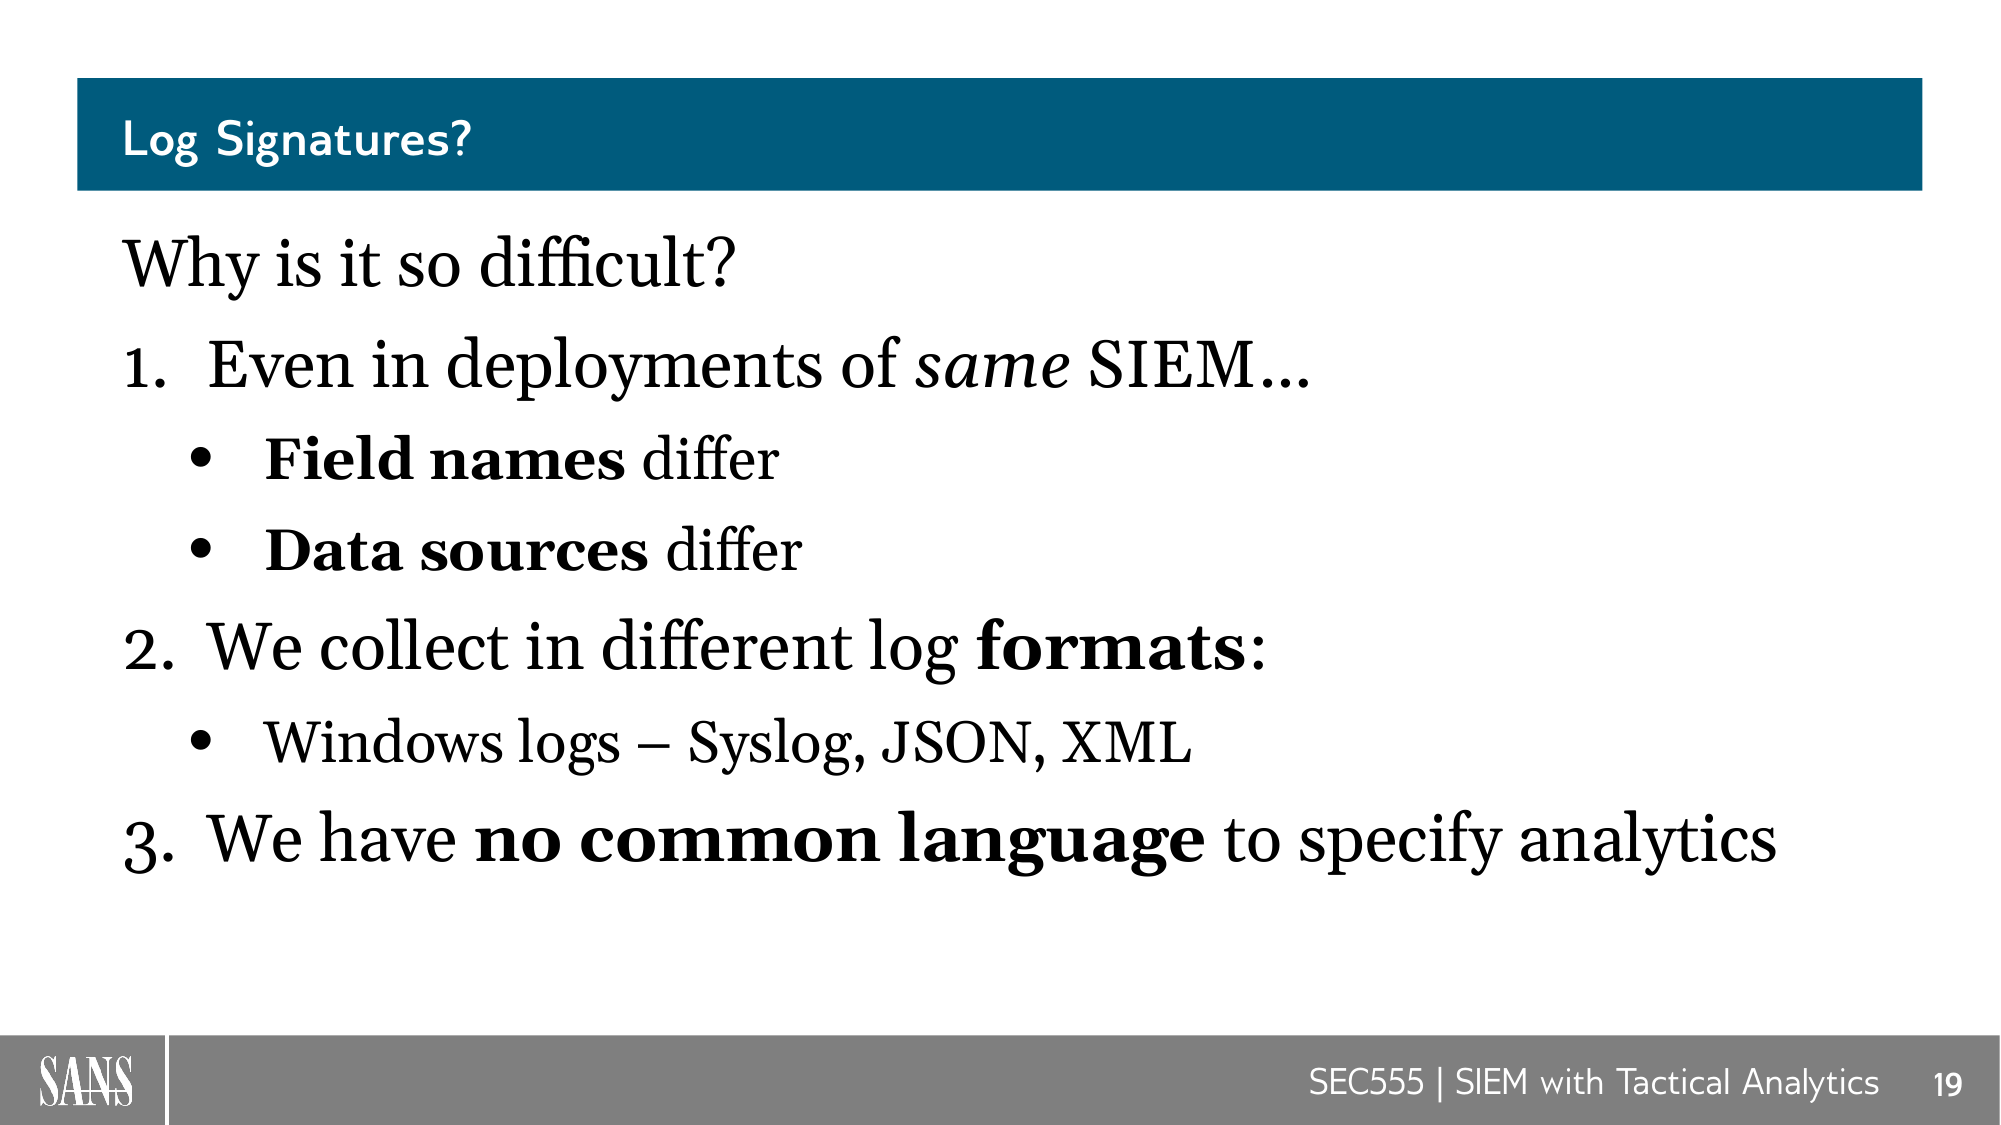

# Log Signatures?
Why is it so difficult?
Even in deployments of same SIEM…
Field names differ
Data sources differ
We collect in different log formats:
Windows logs – Syslog, JSON, XML
We have no common language to specify analytics